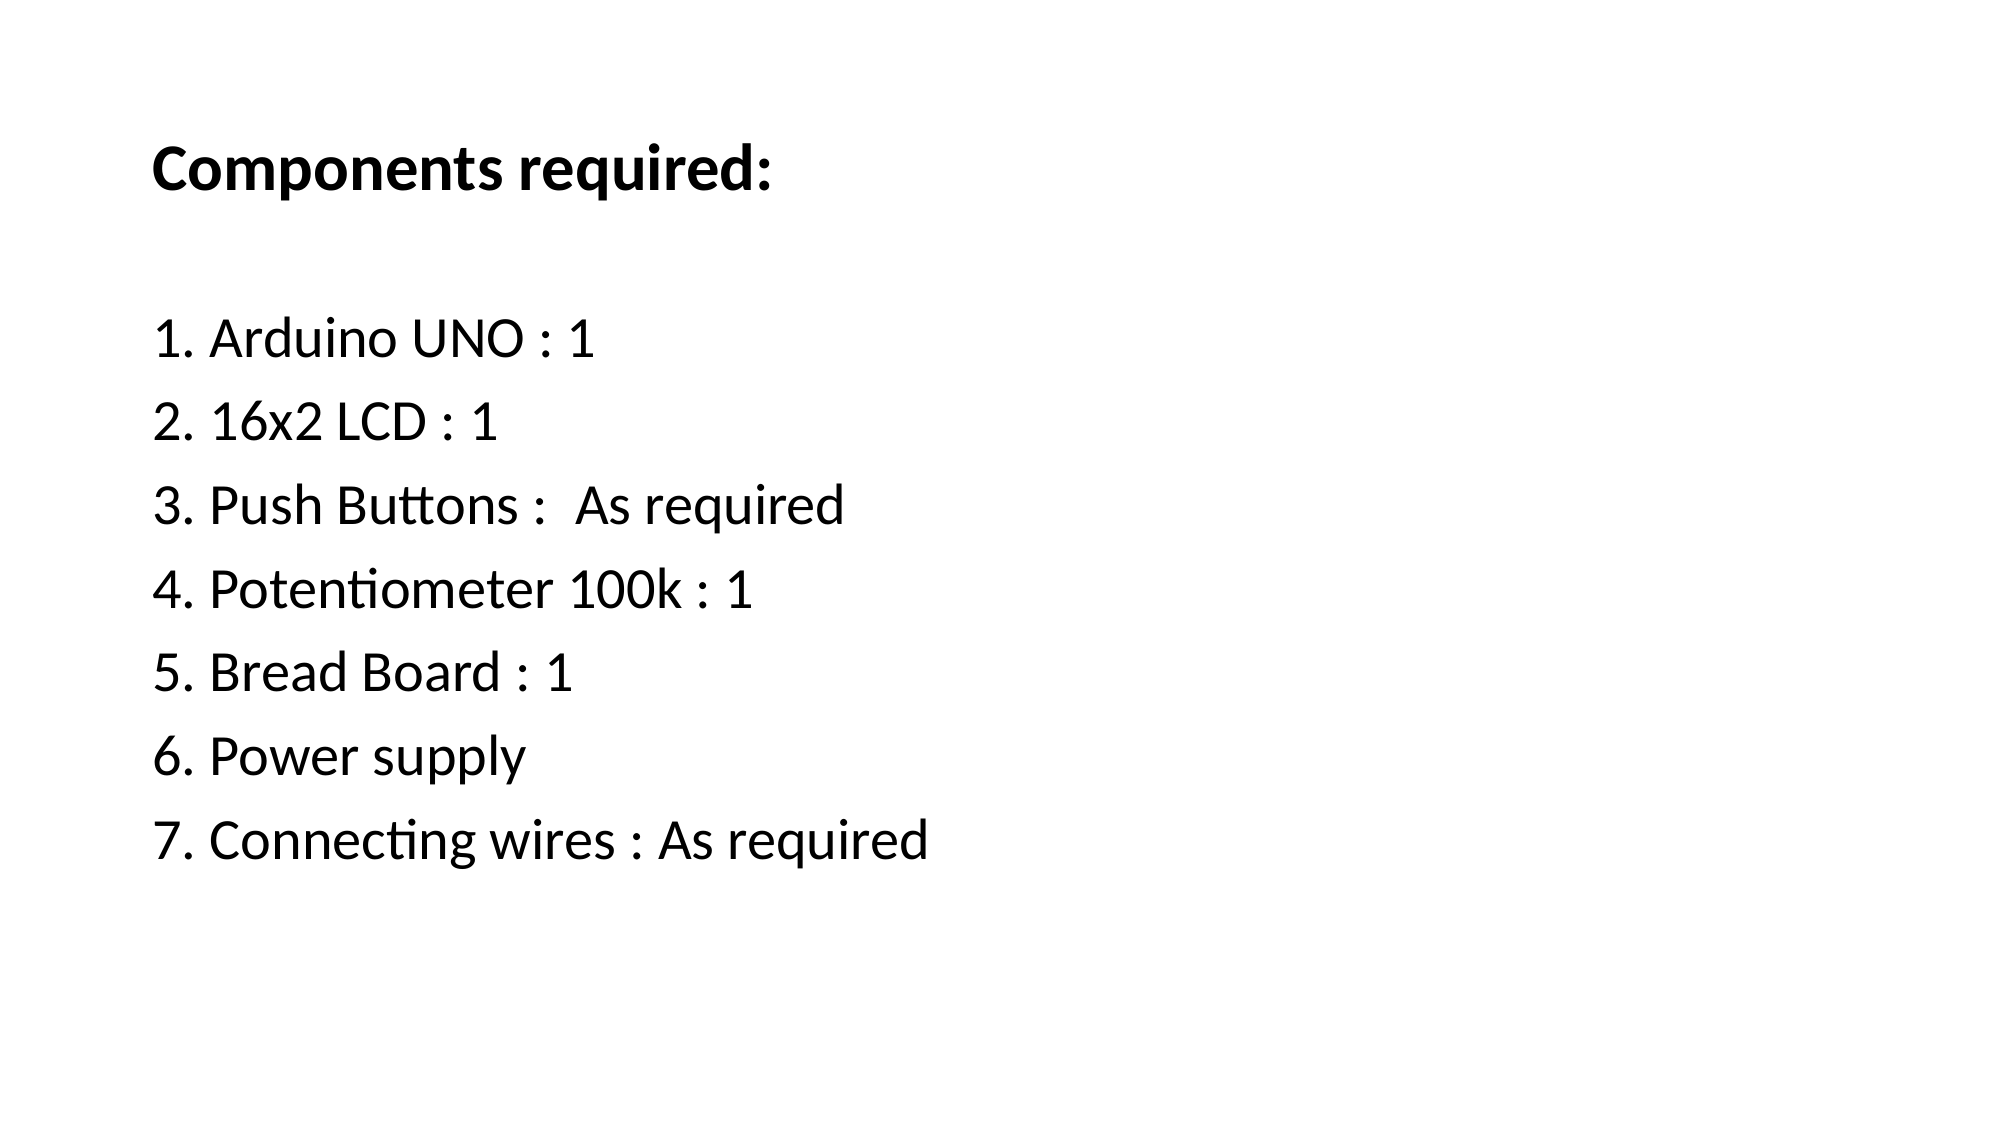

# Components required:
1. Arduino UNO : 1
2. 16x2 LCD : 1
3. Push Buttons :  As required
4. Potentiometer 100k : 1
5. Bread Board : 1
6. Power supply
7. Connecting wires : As required